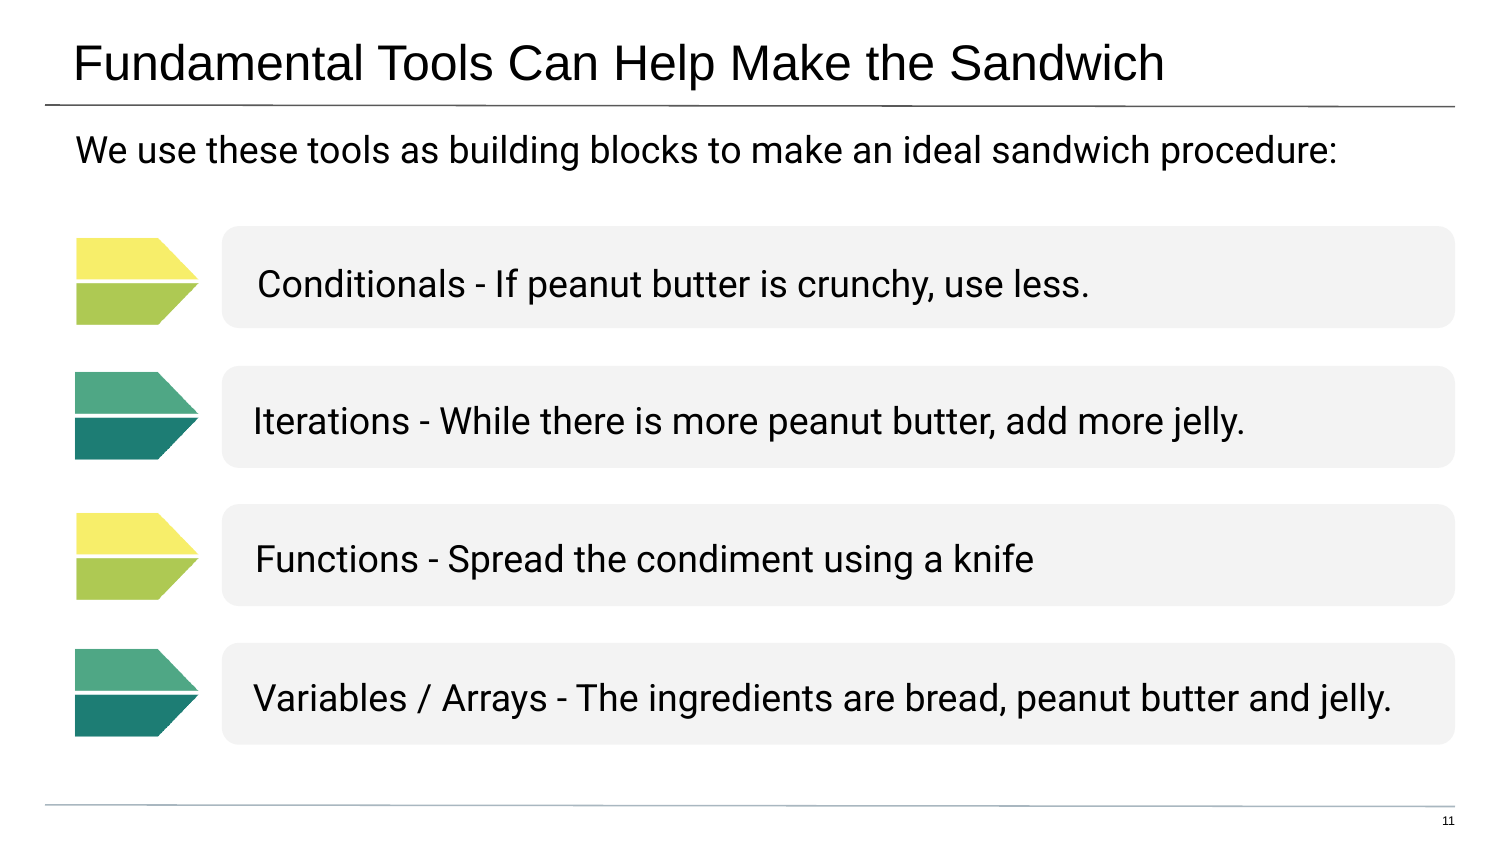

# Fundamental Tools Can Help Make the Sandwich
We use these tools as building blocks to make an ideal sandwich procedure:
Conditionals - If peanut butter is crunchy, use less.
Iterations - While there is more peanut butter, add more jelly.
Functions - Spread the condiment using a knife
Variables / Arrays - The ingredients are bread, peanut butter and jelly.

11